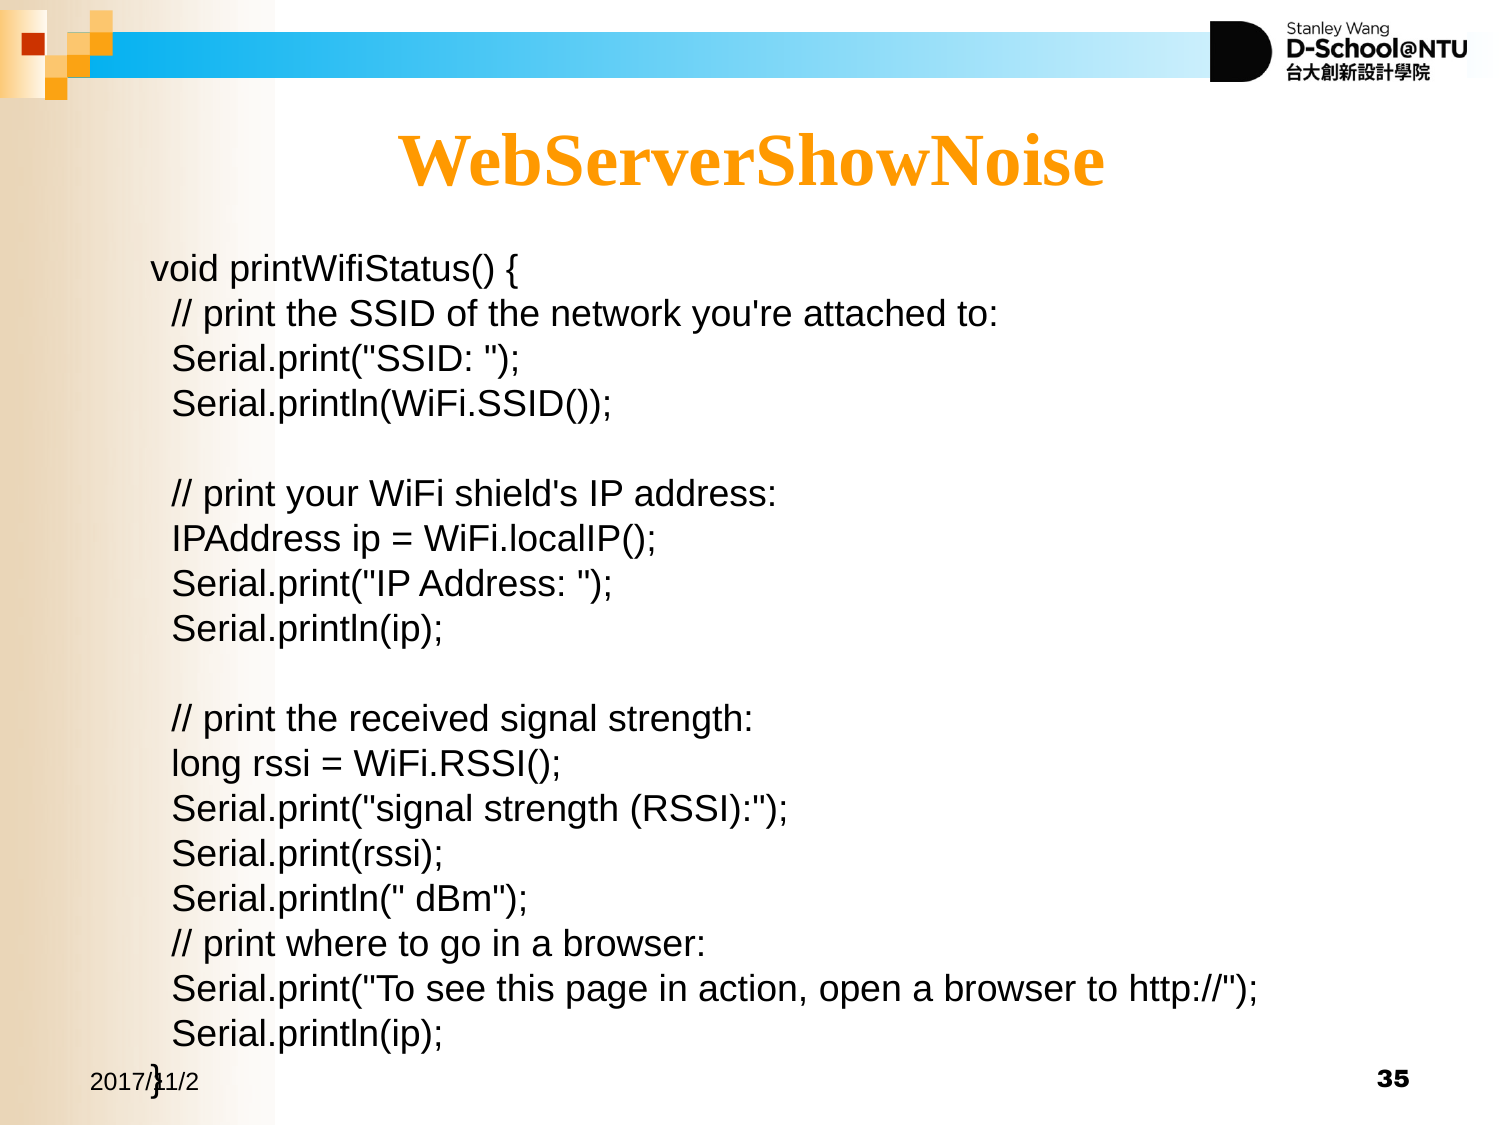

WebServerShowNoise
void printWifiStatus() {
  // print the SSID of the network you're attached to:
  Serial.print("SSID: ");
  Serial.println(WiFi.SSID());

  // print your WiFi shield's IP address:
  IPAddress ip = WiFi.localIP();
  Serial.print("IP Address: ");
  Serial.println(ip);

  // print the received signal strength:
  long rssi = WiFi.RSSI();
  Serial.print("signal strength (RSSI):");
  Serial.print(rssi);
  Serial.println(" dBm");
  // print where to go in a browser:
  Serial.print("To see this page in action, open a browser to http://");
  Serial.println(ip);
}
2017/11/2
35